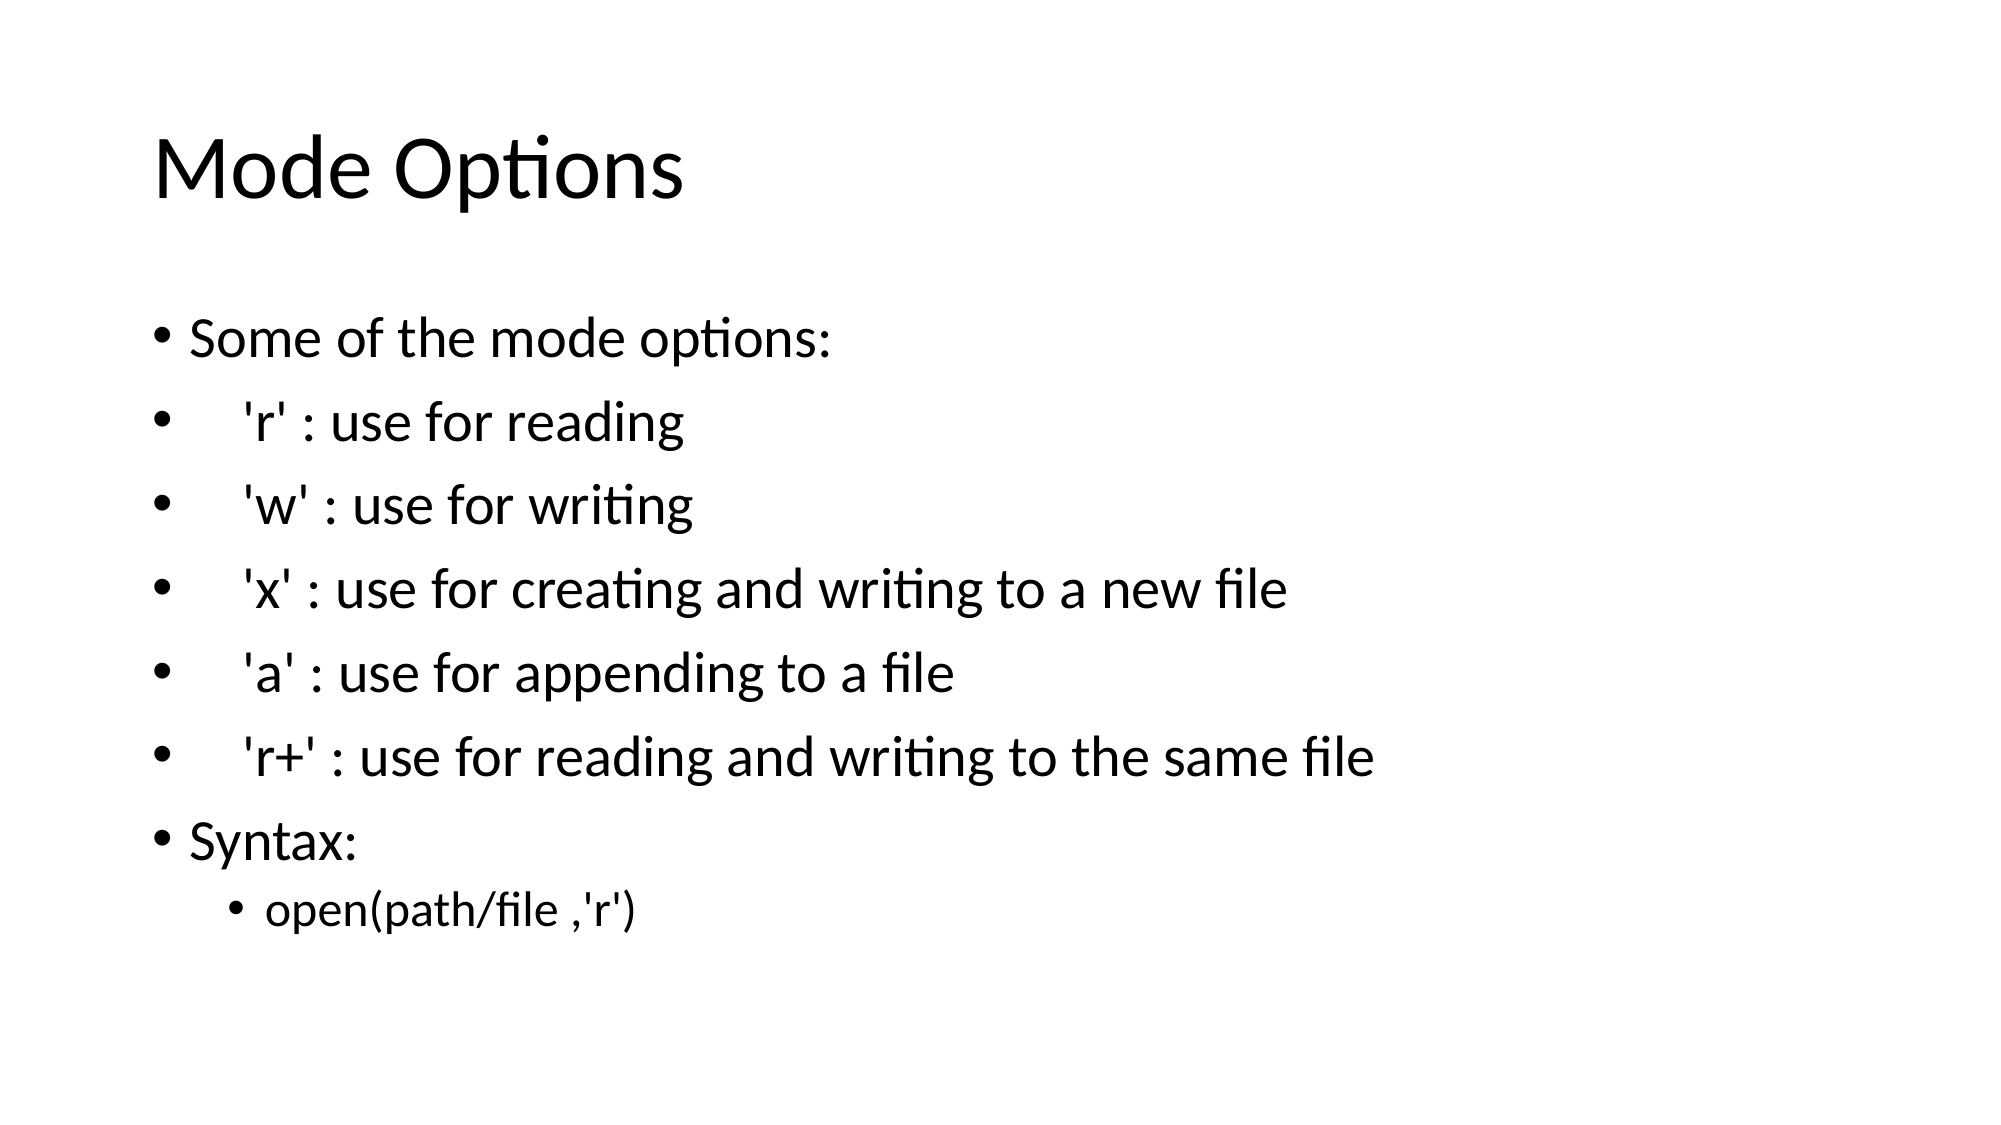

# Mode Options
Some of the mode options:
    'r' : use for reading
    'w' : use for writing
    'x' : use for creating and writing to a new file
    'a' : use for appending to a file
    'r+' : use for reading and writing to the same file
Syntax:
open(path/file ,'r')